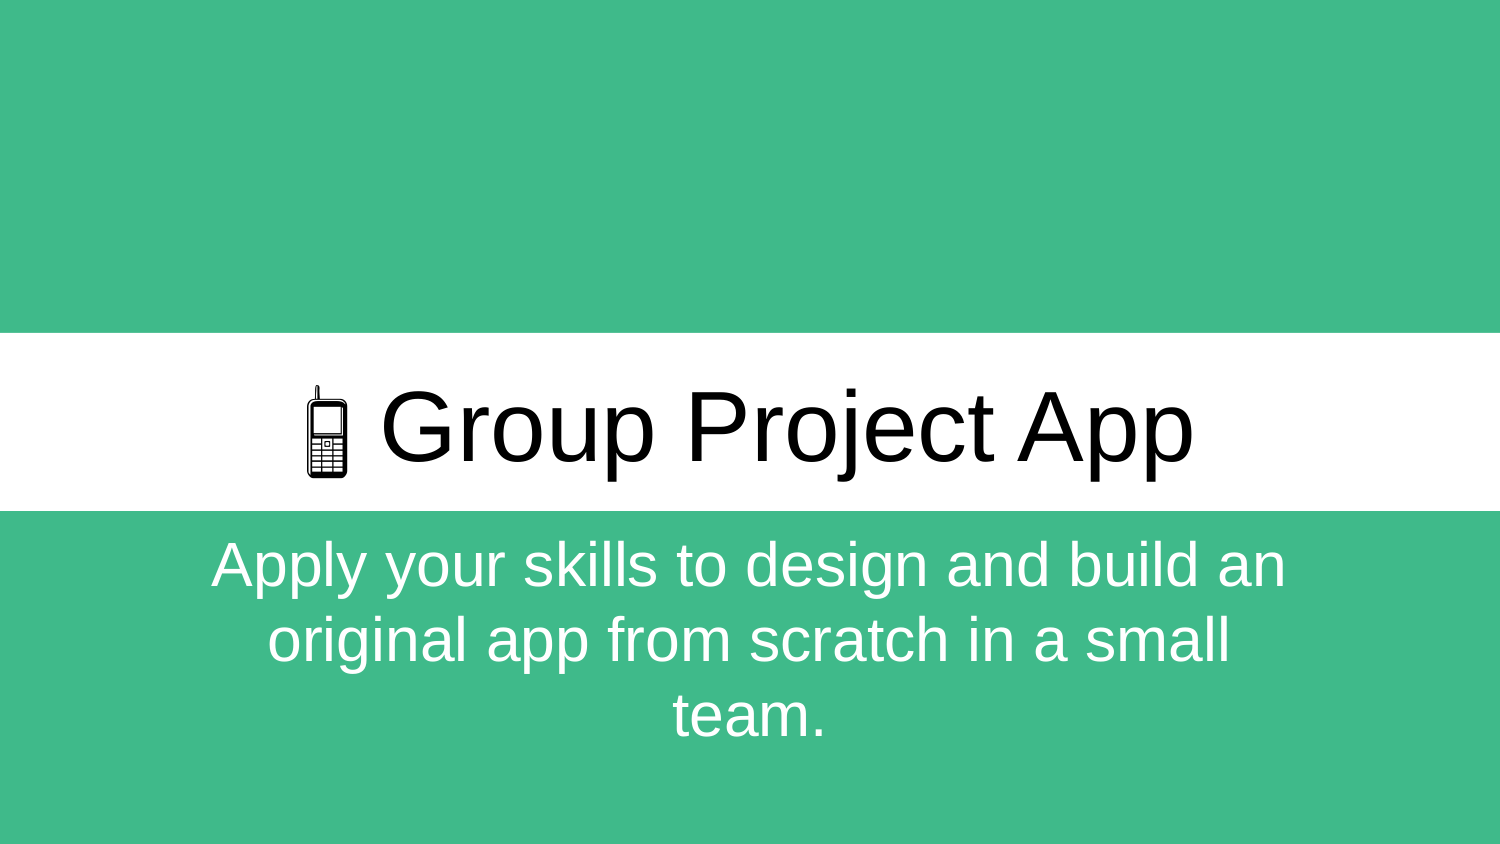

# 📱 Group Project App
Apply your skills to design and build an original app from scratch in a small team.